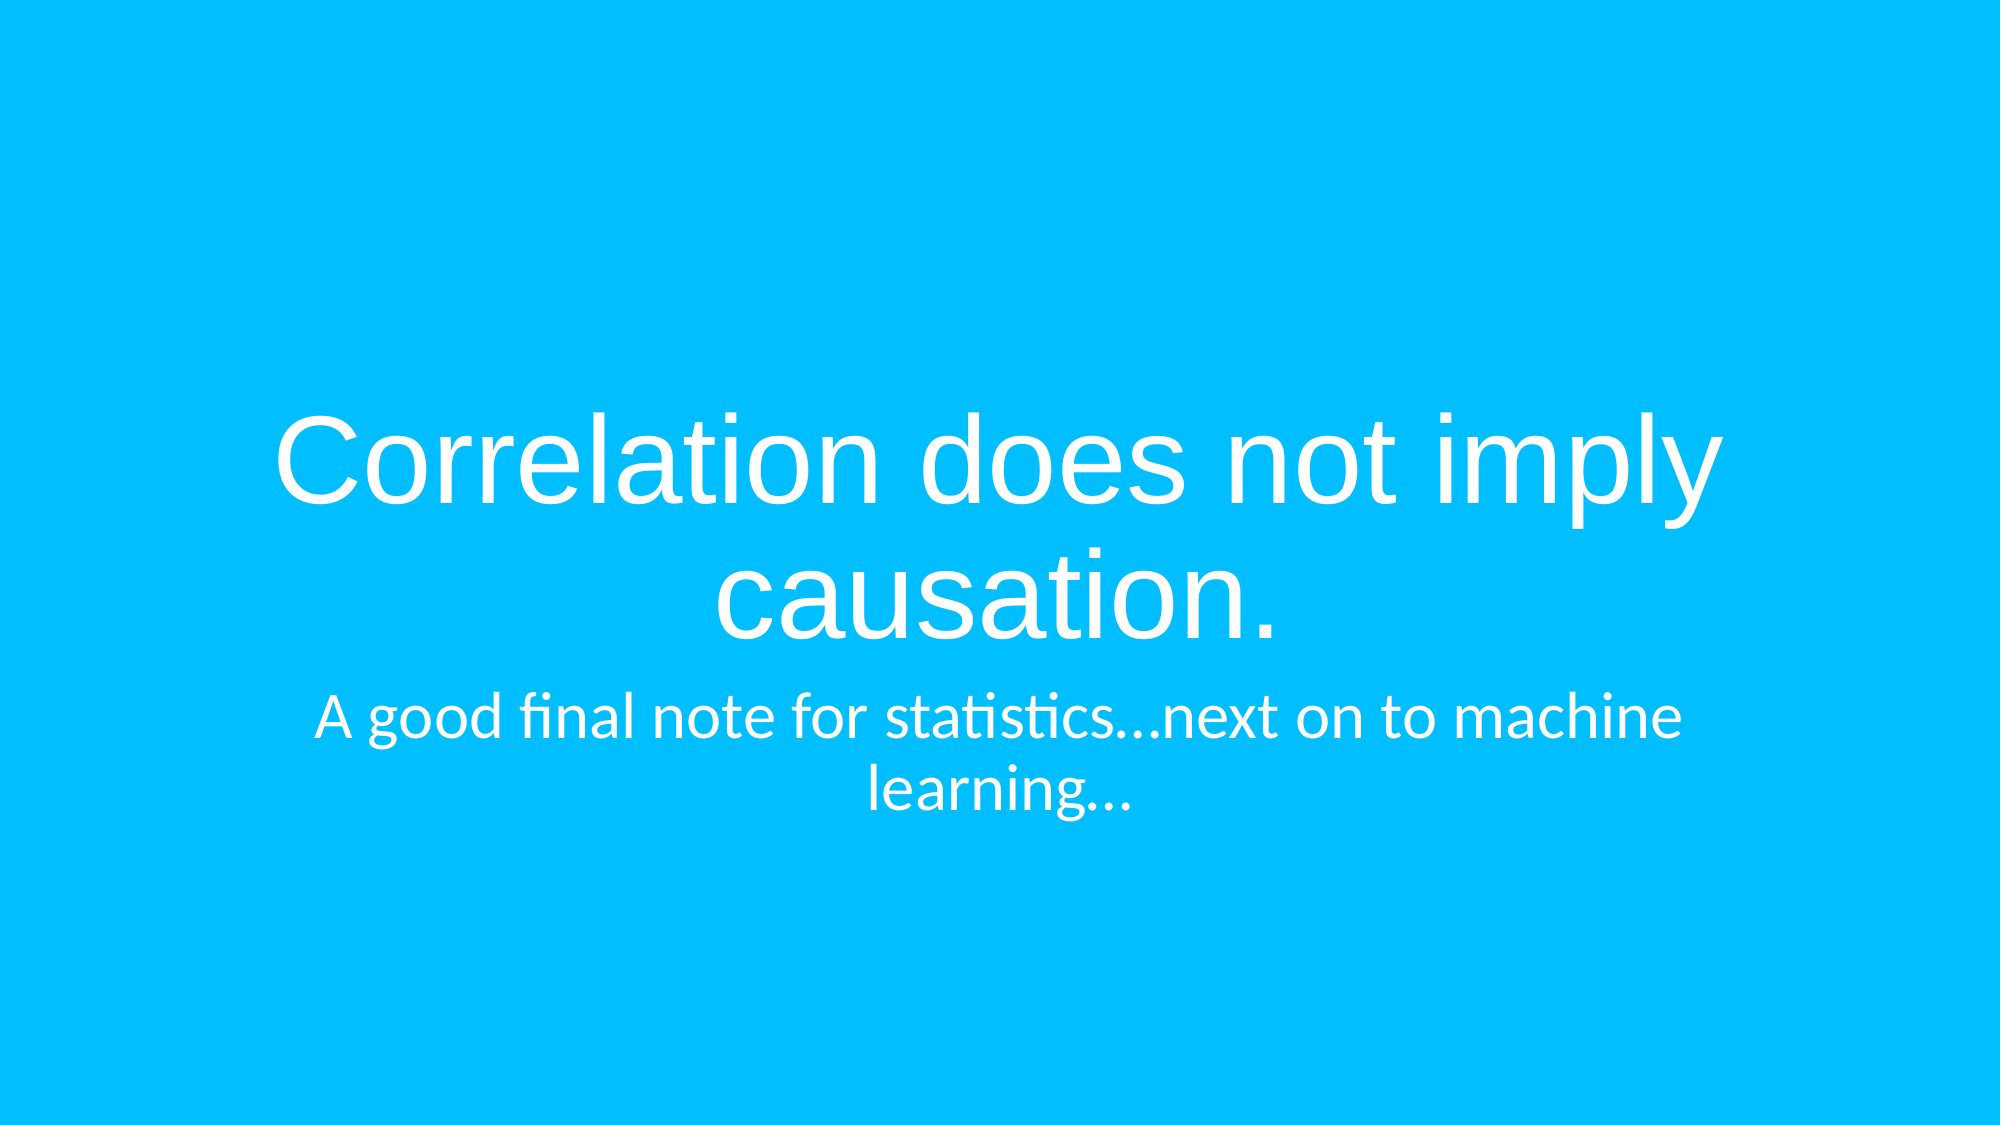

# Correlation does not imply causation.
A good final note for statistics…next on to machine learning…